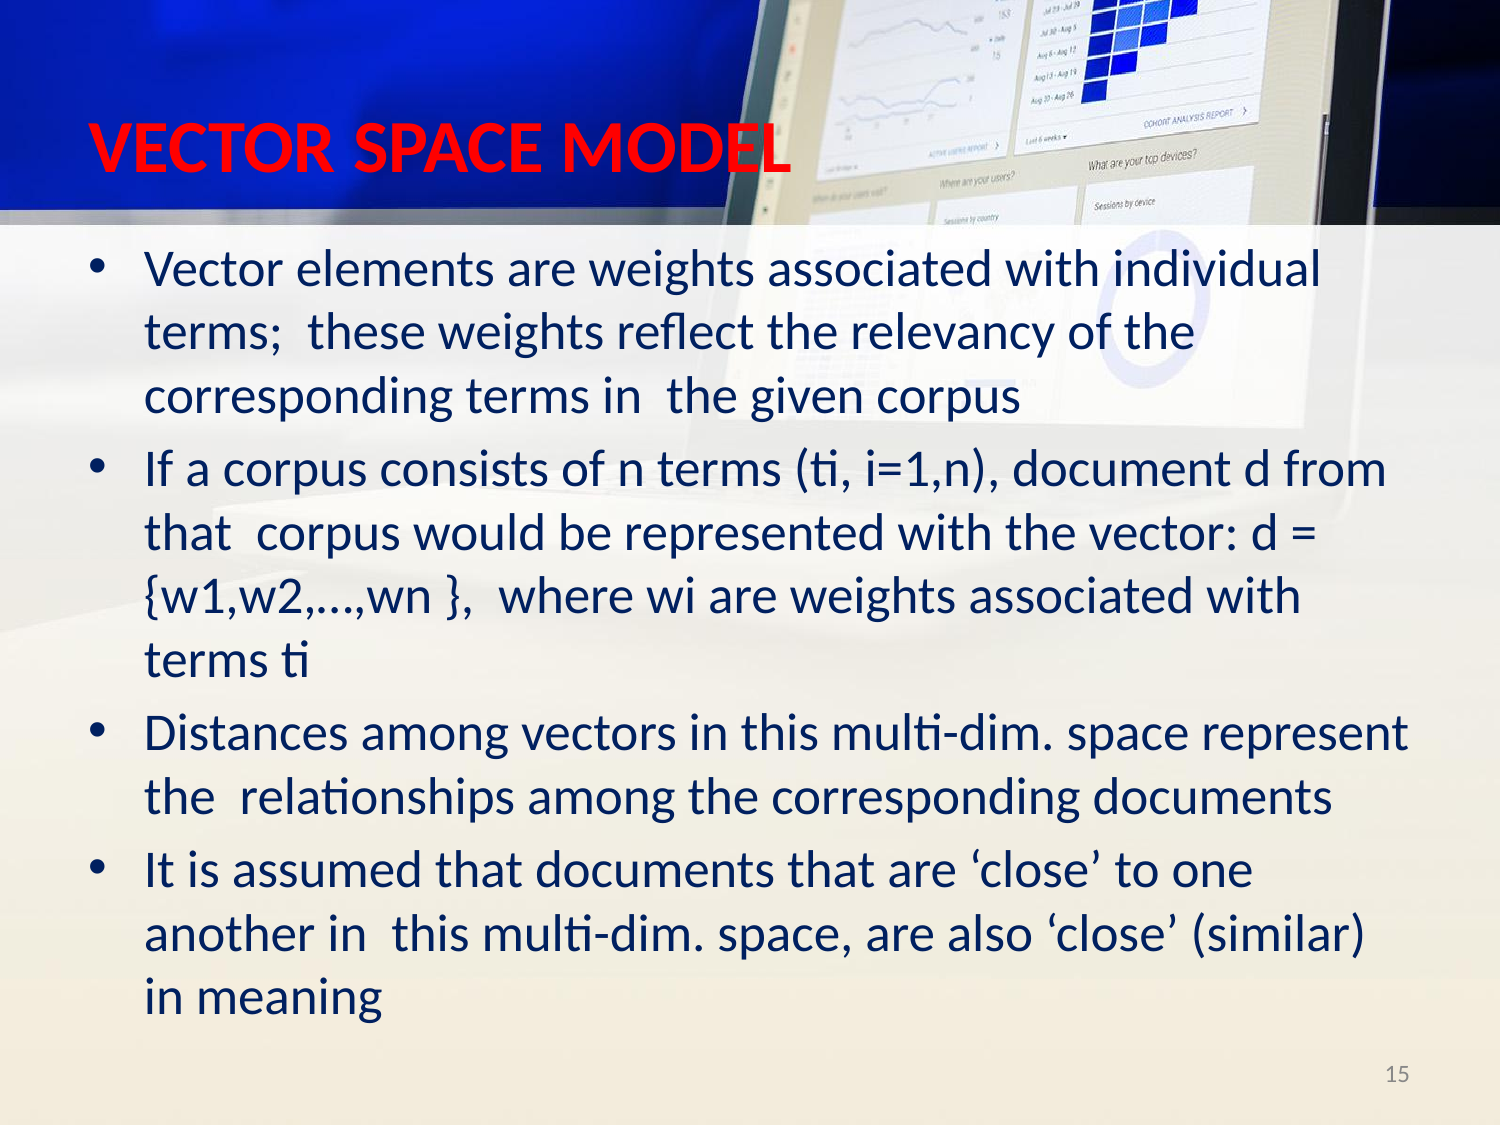

# VECTOR SPACE MODEL
Vector elements are weights associated with individual terms;  these weights reflect the relevancy of the corresponding terms in  the given corpus
If a corpus consists of n terms (ti, i=1,n), document d from that  corpus would be represented with the vector: d = {w1,w2,…,wn },  where wi are weights associated with terms ti
Distances among vectors in this multi-dim. space represent the  relationships among the corresponding documents
It is assumed that documents that are ‘close’ to one another in  this multi-dim. space, are also ‘close’ (similar) in meaning

15